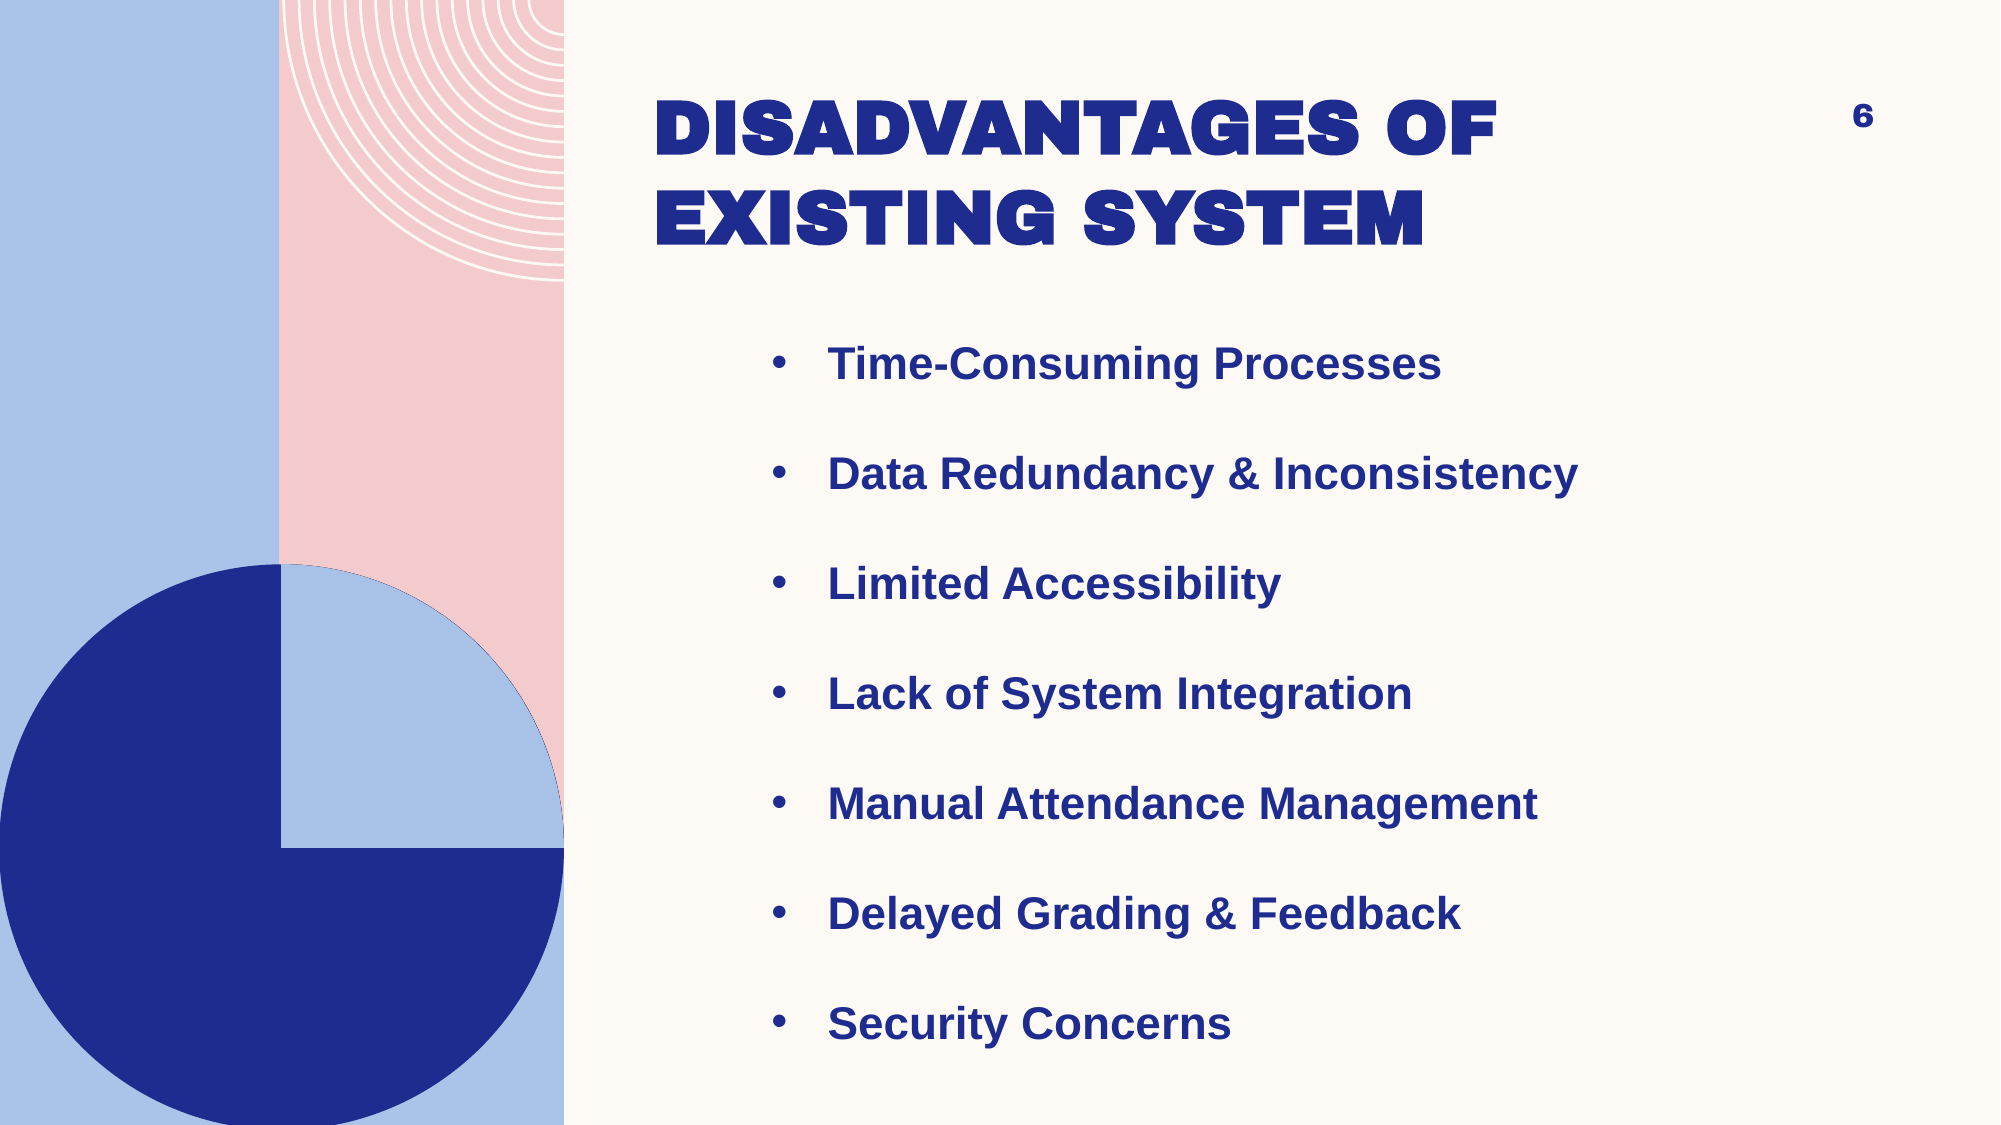

# DISADVANTAGES OF EXISTING SYSTEM
6
Time-Consuming Processes

Data Redundancy & Inconsistency

Limited Accessibility

Lack of System Integration
Manual Attendance Management
Delayed Grading & Feedback
Security Concerns